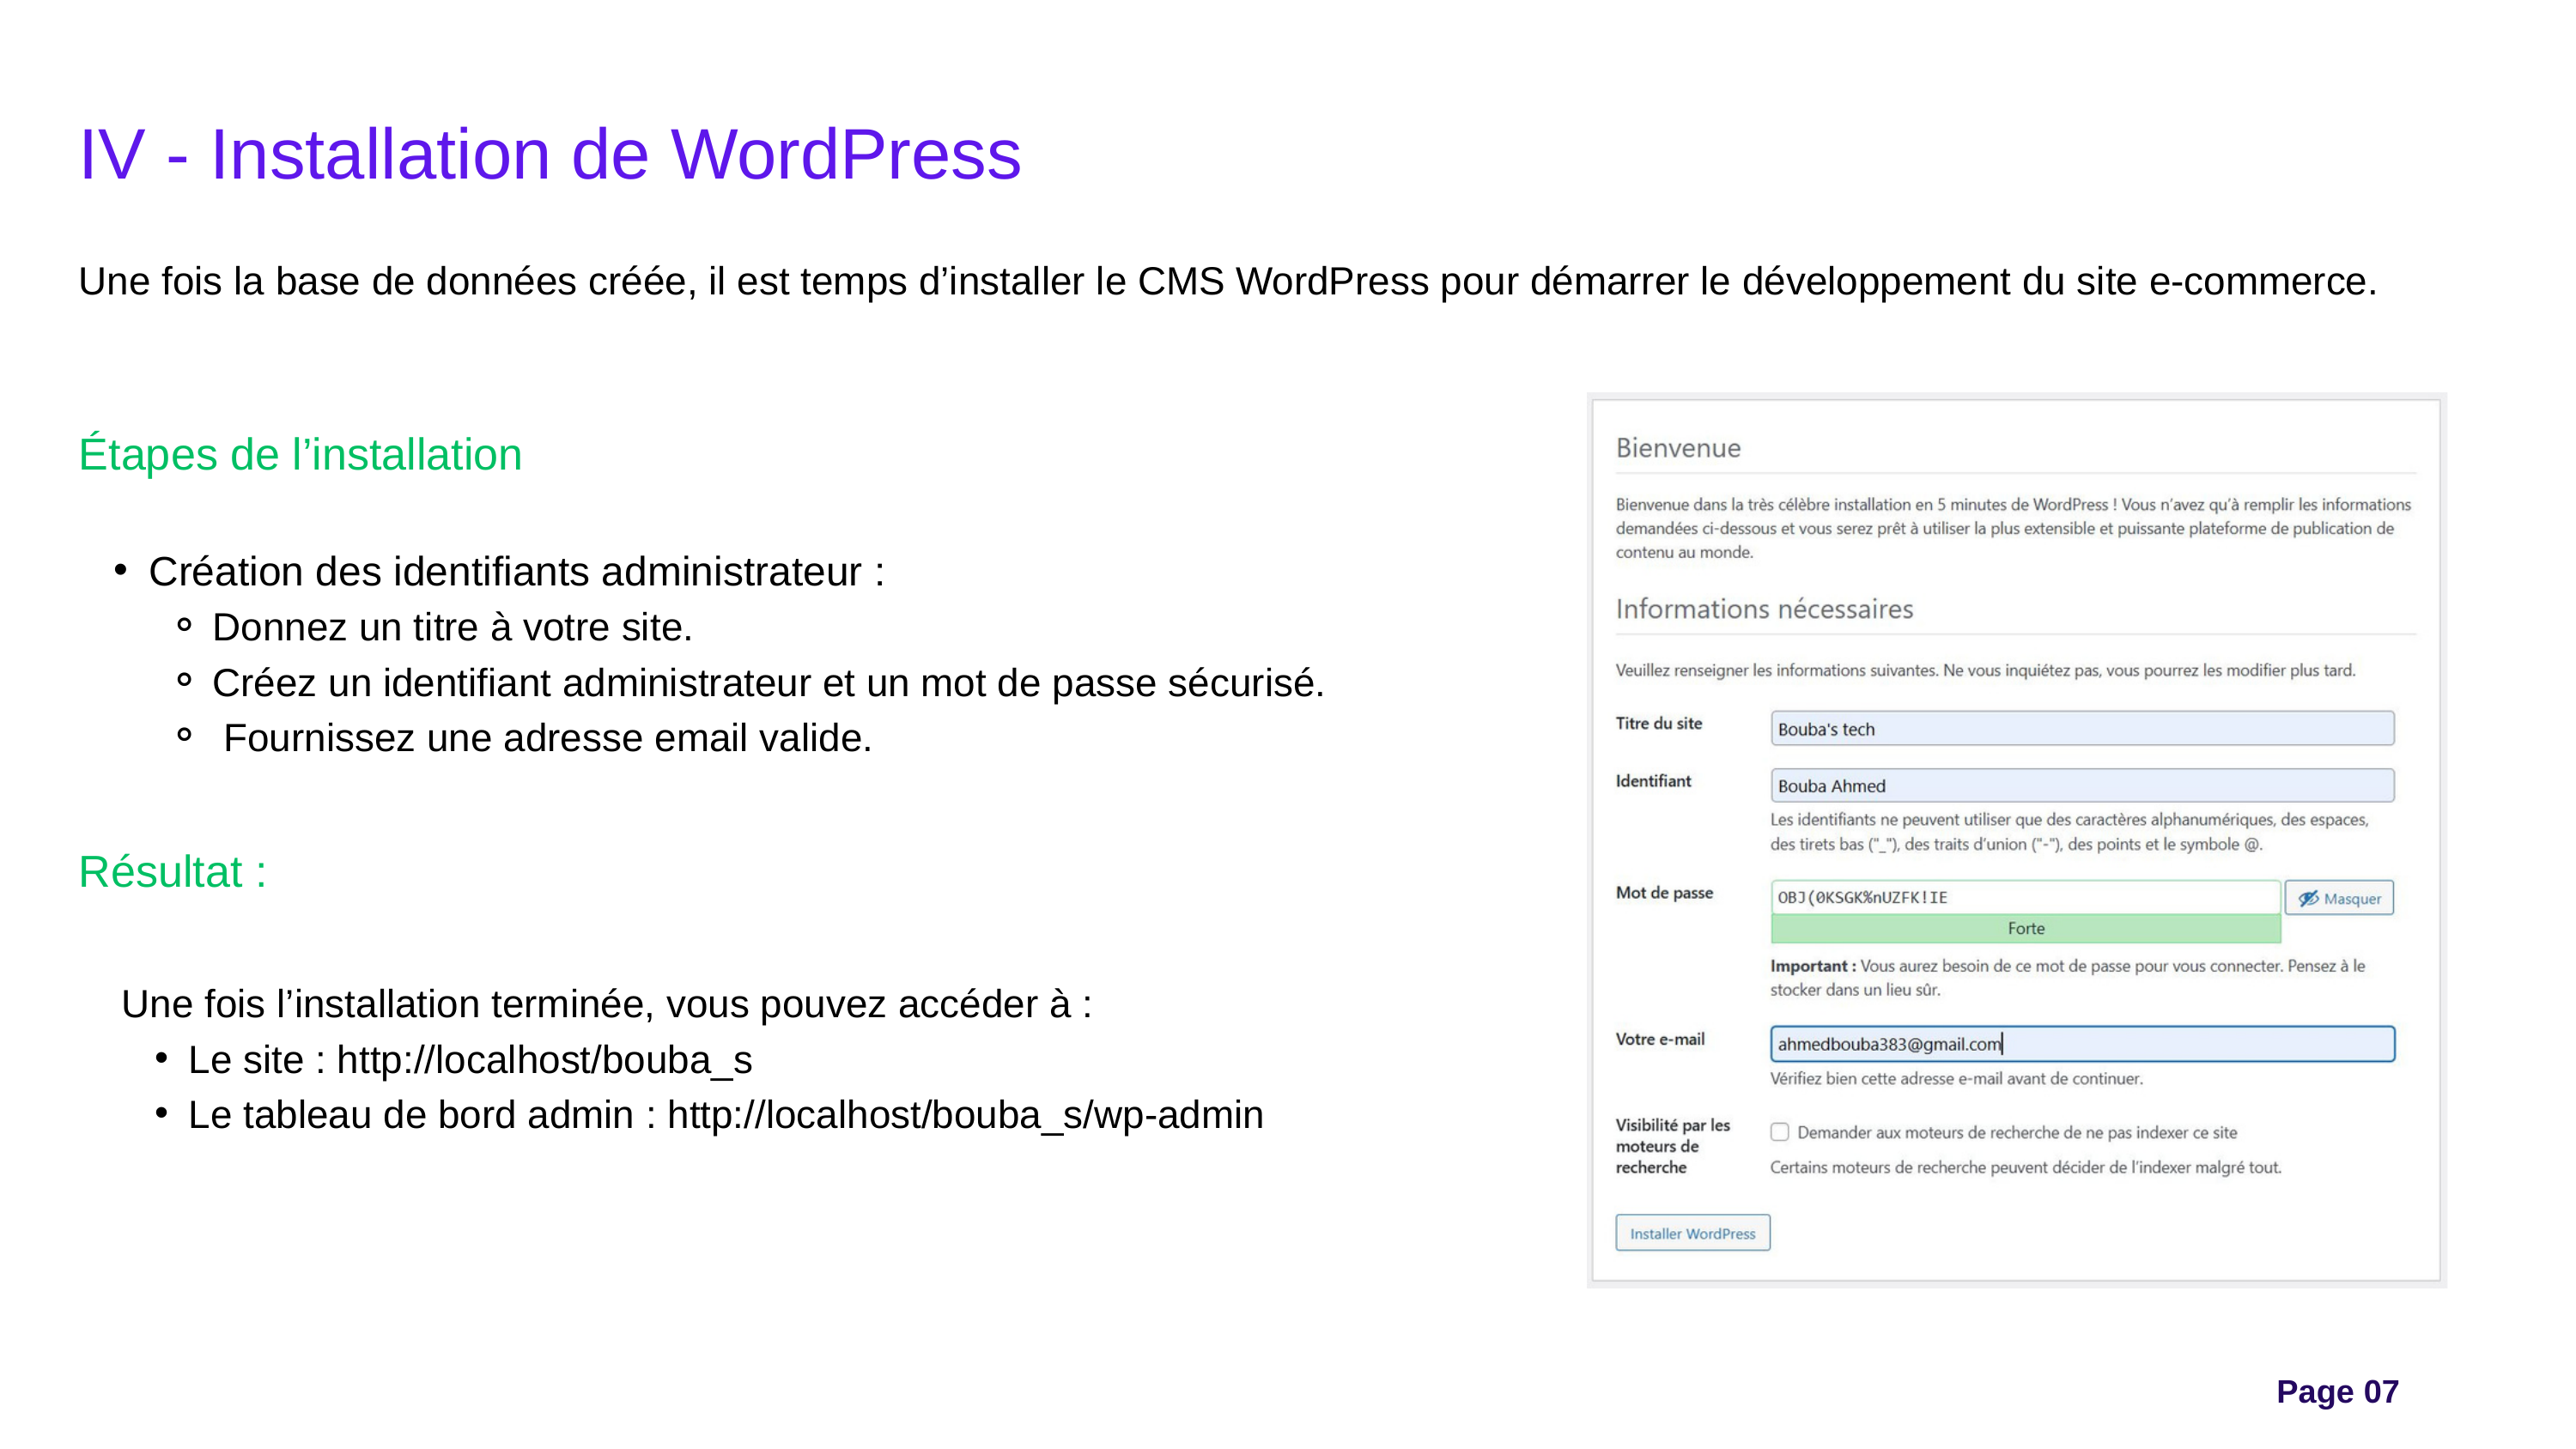

IV - Installation de WordPress
Une fois la base de données créée, il est temps d’installer le CMS WordPress pour démarrer le développement du site e-commerce.

Étapes de l’installation
Création des identifiants administrateur :
Donnez un titre à votre site.
Créez un identifiant administrateur et un mot de passe sécurisé.
 Fournissez une adresse email valide.
Résultat :
Une fois l’installation terminée, vous pouvez accéder à :
Le site : http://localhost/bouba_s
Le tableau de bord admin : http://localhost/bouba_s/wp-admin
Page 07